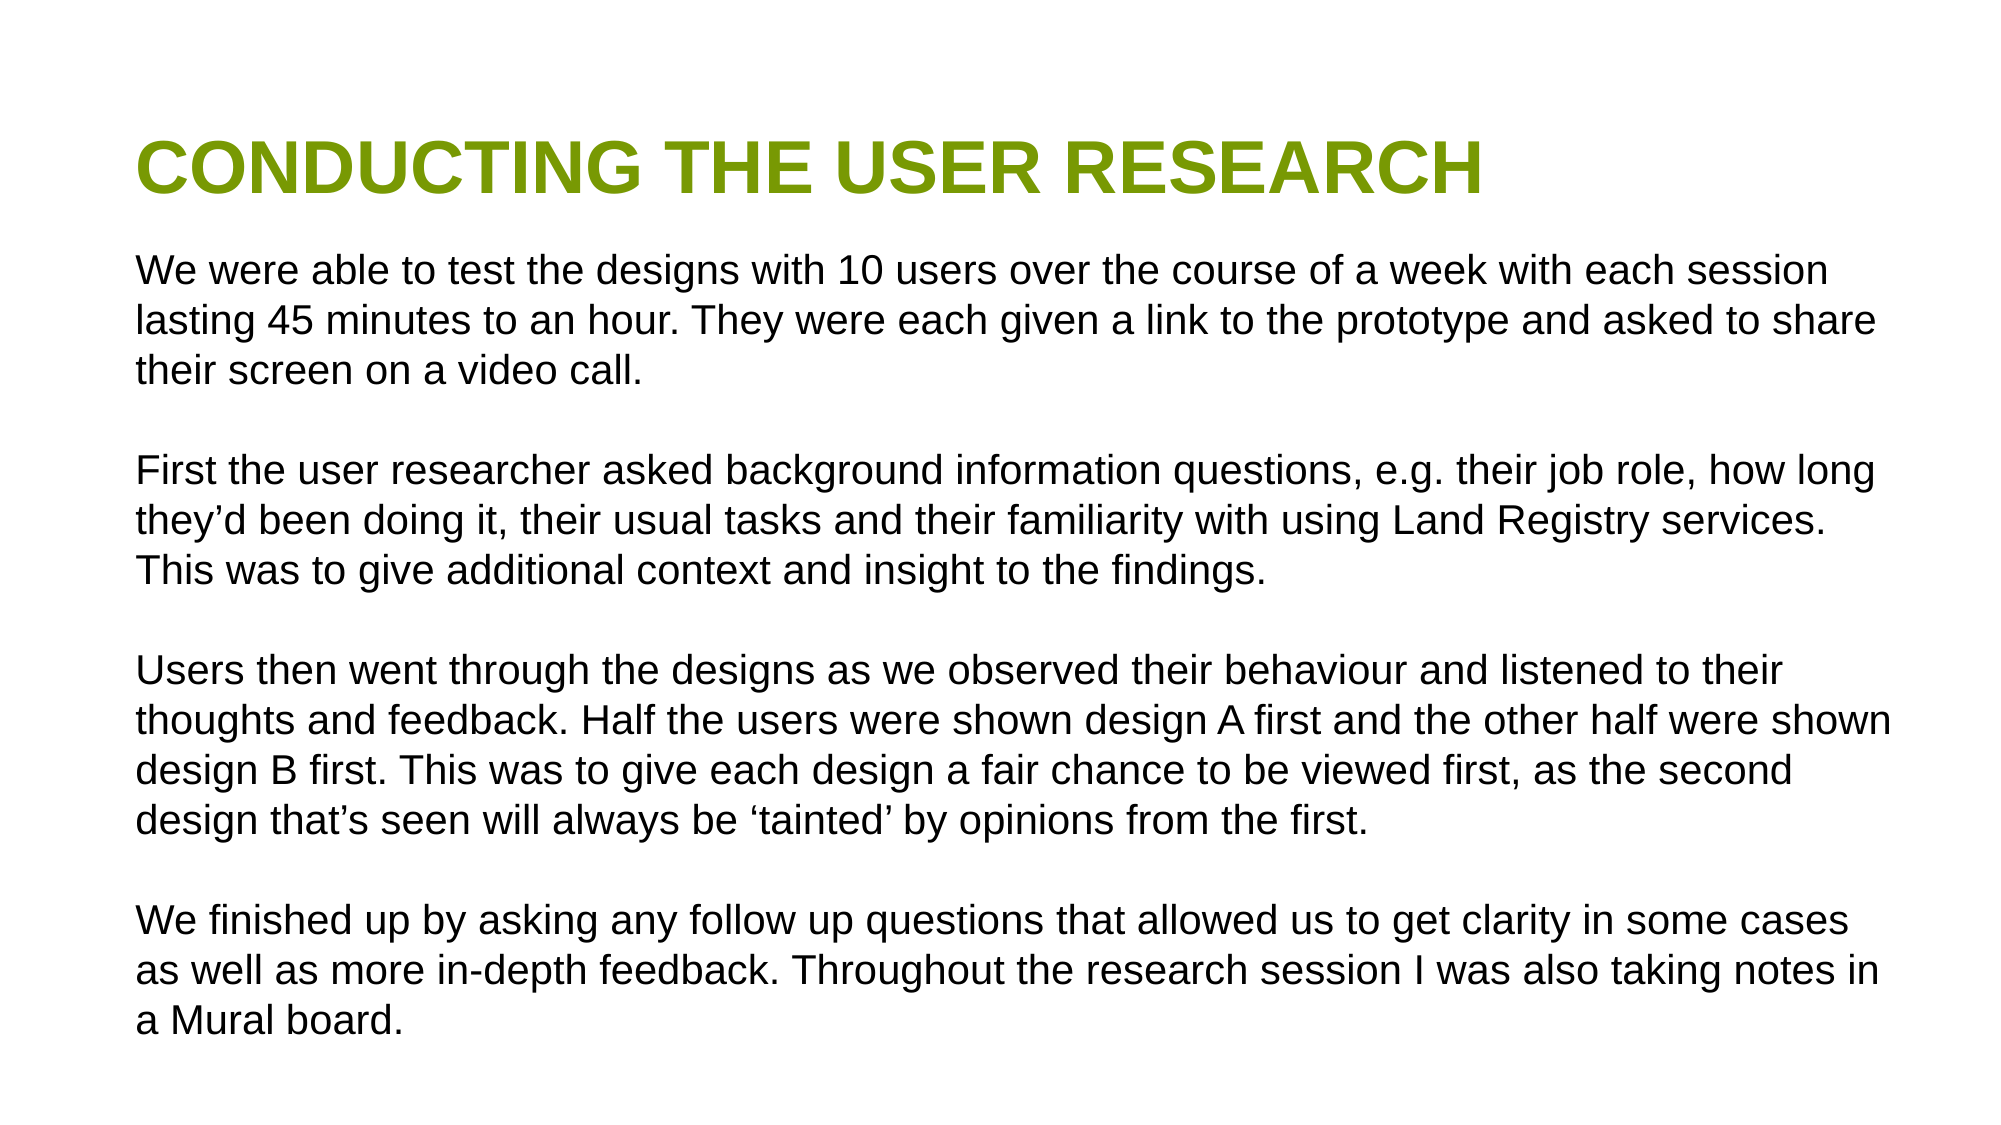

CONDUCTING THE USER RESEARCH
We were able to test the designs with 10 users over the course of a week with each session lasting 45 minutes to an hour. They were each given a link to the prototype and asked to share their screen on a video call.

First the user researcher asked background information questions, e.g. their job role, how long they’d been doing it, their usual tasks and their familiarity with using Land Registry services. This was to give additional context and insight to the findings.

Users then went through the designs as we observed their behaviour and listened to their thoughts and feedback. Half the users were shown design A first and the other half were shown design B first. This was to give each design a fair chance to be viewed first, as the second design that’s seen will always be ‘tainted’ by opinions from the first.

We finished up by asking any follow up questions that allowed us to get clarity in some cases as well as more in-depth feedback. Throughout the research session I was also taking notes in a Mural board.